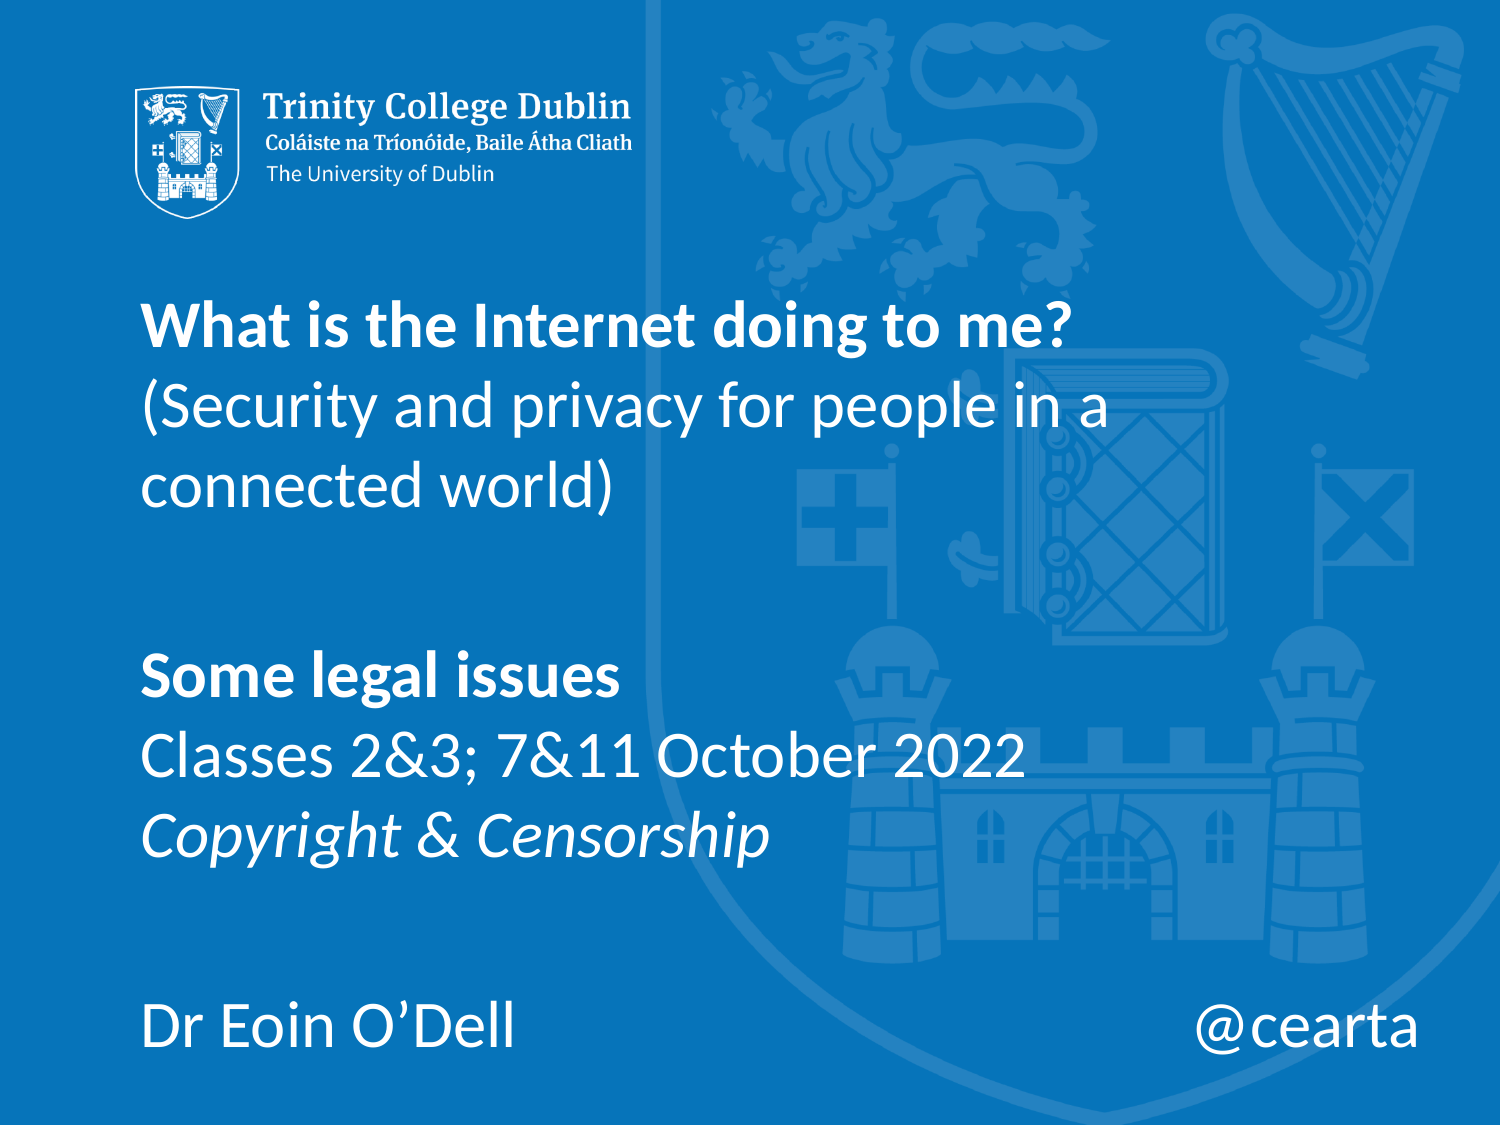

What is the Internet doing to me?
(Security and privacy for people in a
connected world)

Some legal issues
Classes 2&3; 7&11 October 2022
Copyright & Censorship

Dr Eoin O’Dell   					@cearta